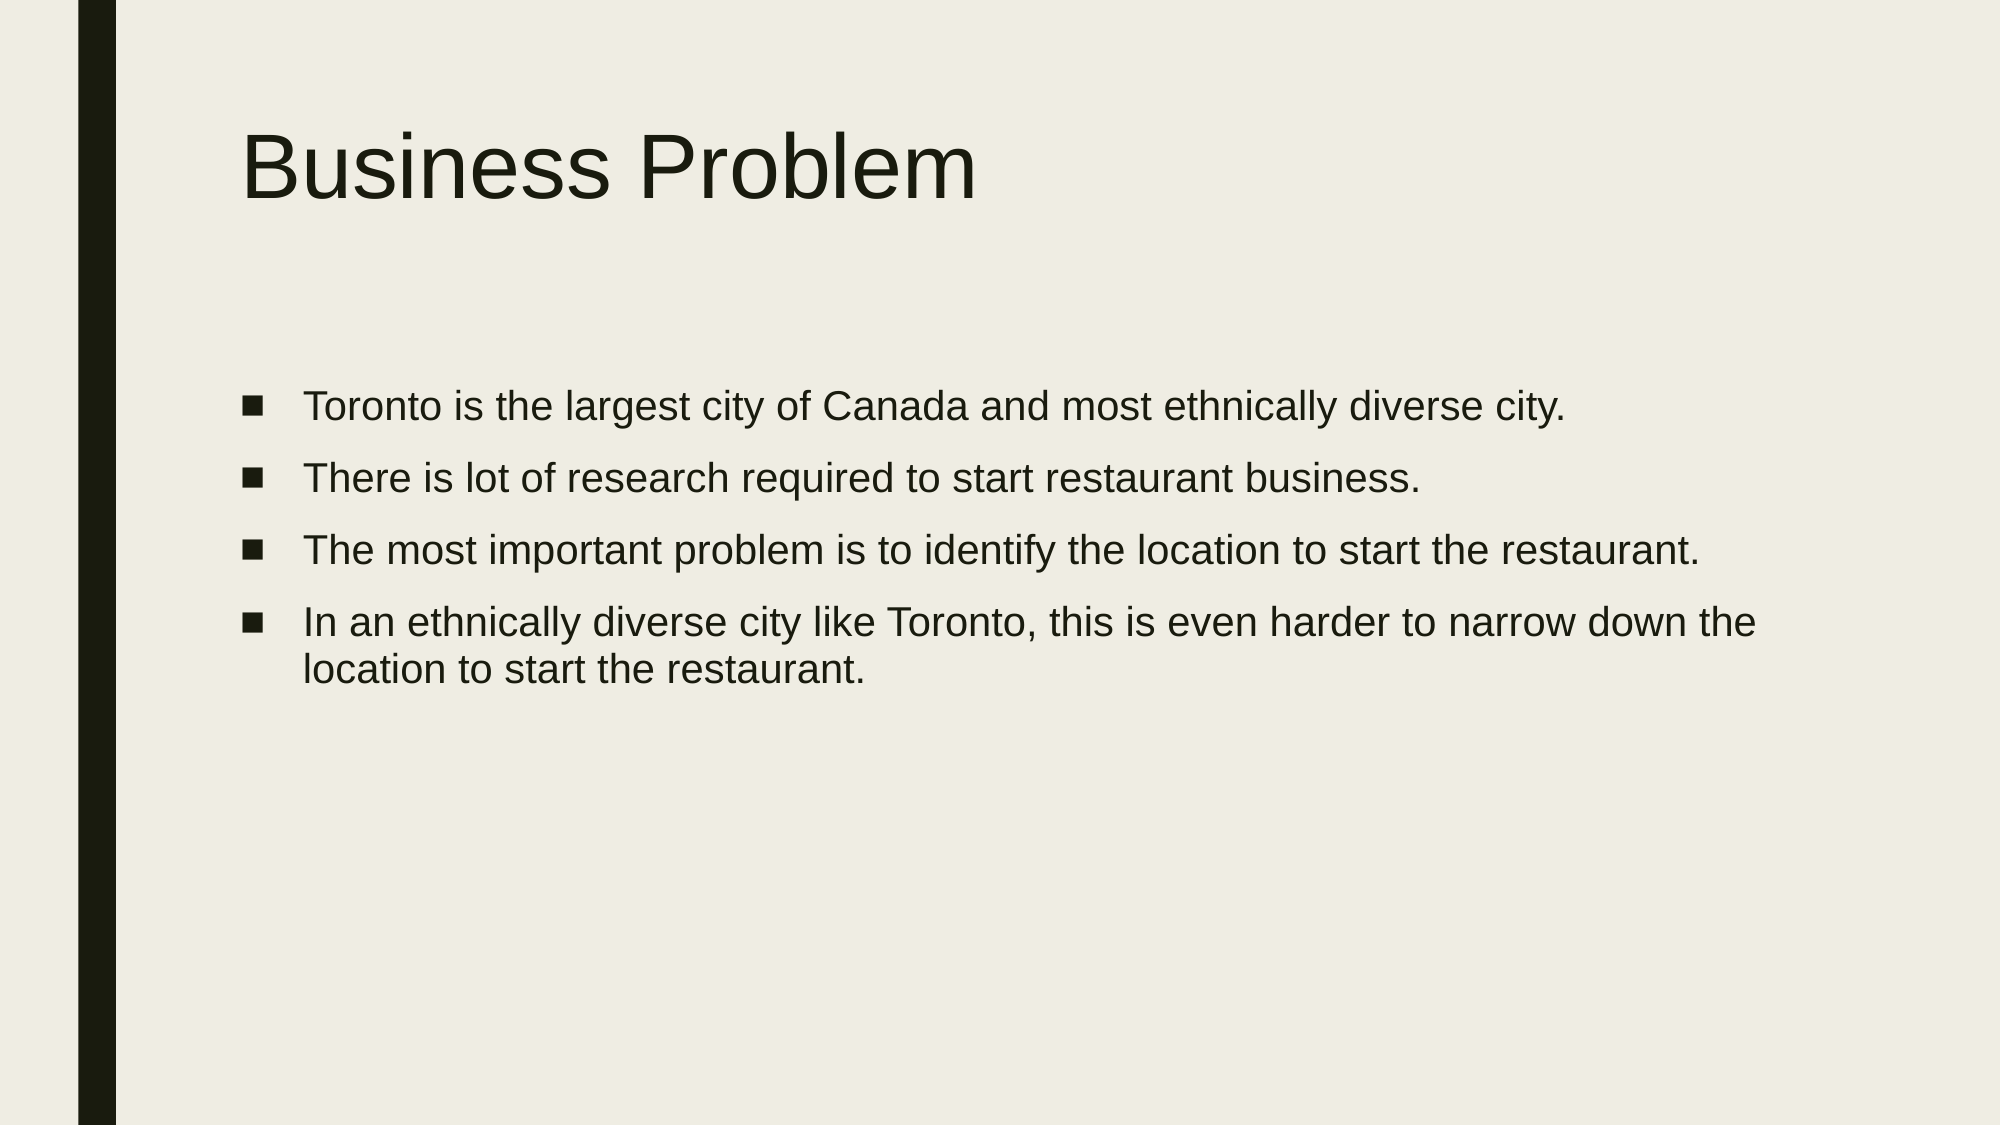

# Business Problem
Toronto is the largest city of Canada and most ethnically diverse city.
There is lot of research required to start restaurant business.
The most important problem is to identify the location to start the restaurant.
In an ethnically diverse city like Toronto, this is even harder to narrow down the location to start the restaurant.